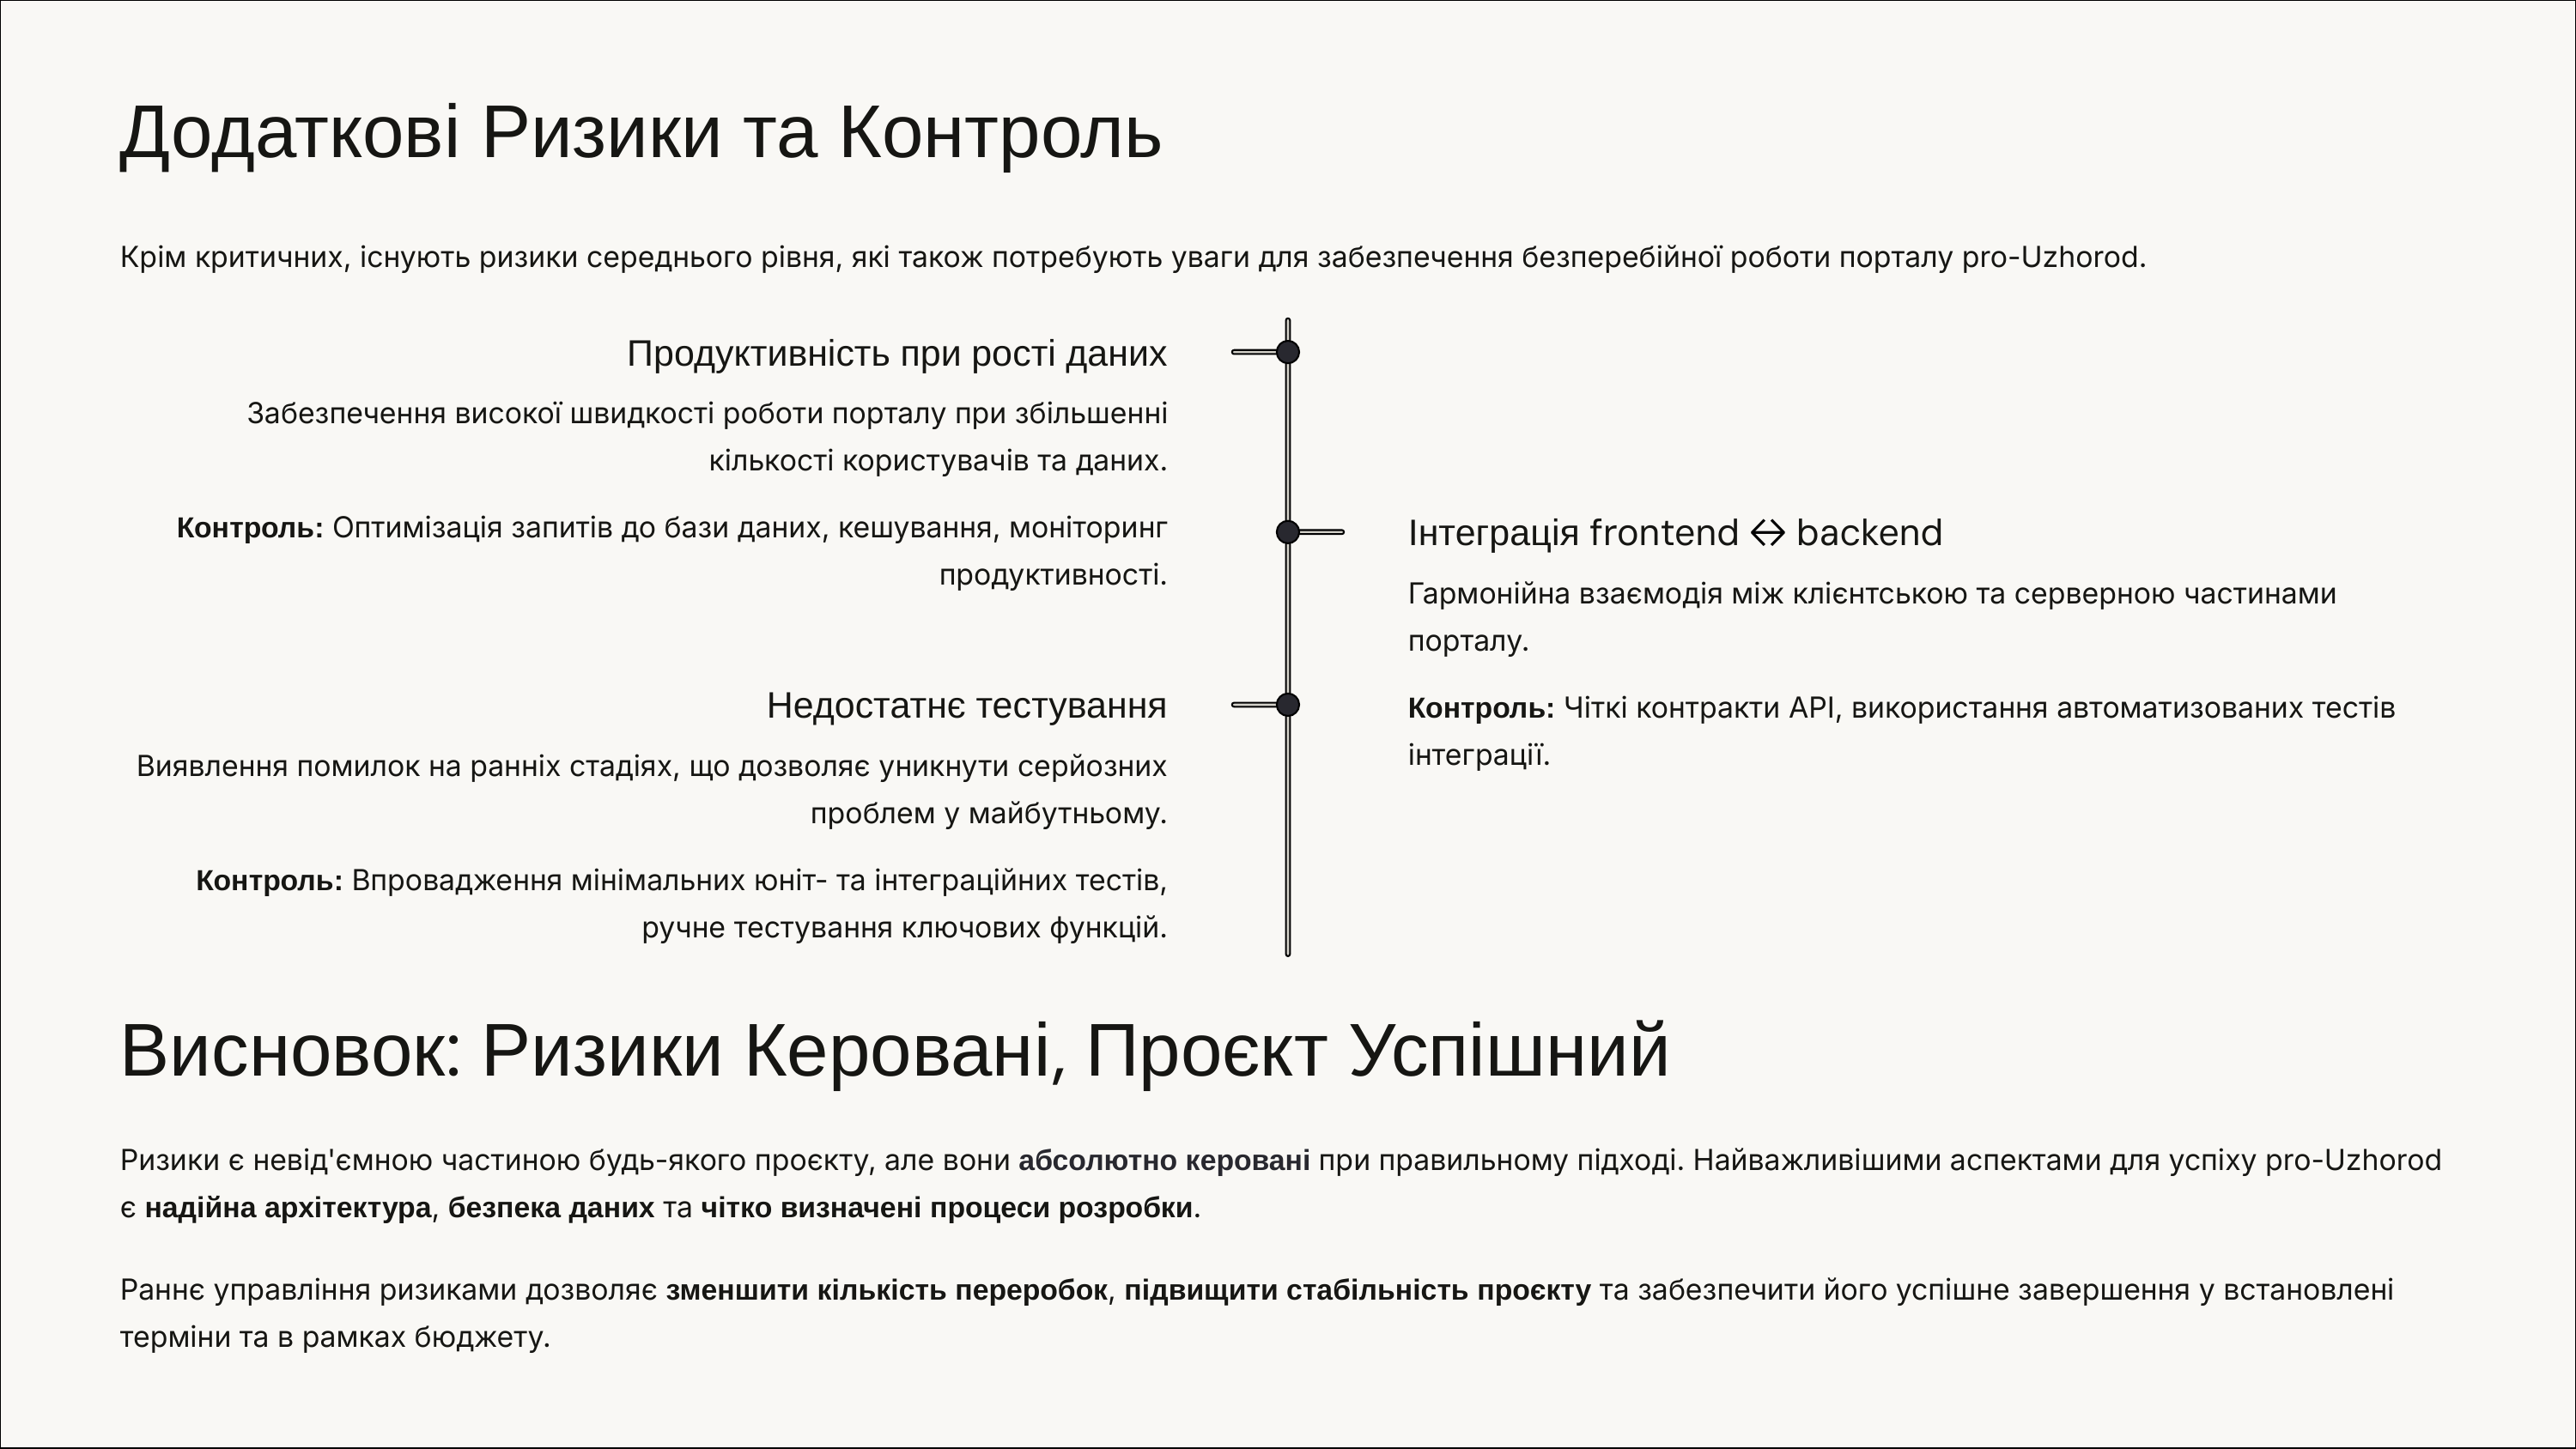

Додаткові Ризики та Контроль
Крім критичних, існують ризики середнього рівня, які також потребують уваги для забезпечення безперебійної роботи порталу pro-Uzhorod.

Продуктивність при рості даних

Забезпечення високої швидкості роботи порталу при збільшенні кількості користувачів та даних.
Контроль: Оптимізація запитів до бази даних, кешування, моніторинг продуктивності.
Інтеграція frontend ↔ backend

Гармонійна взаємодія між клієнтською та серверною частинами порталу.
Контроль: Чіткі контракти API, використання автоматизованих тестів інтеграції.
Недостатнє тестування

Виявлення помилок на ранніх стадіях, що дозволяє уникнути серйозних проблем у майбутньому.
Контроль: Впровадження мінімальних юніт- та інтеграційних тестів, ручне тестування ключових функцій.
Висновок: Ризики Керовані, Проєкт Успішний
Ризики є невід'ємною частиною будь-якого проєкту, але вони абсолютно керовані при правильному підході. Найважливішими аспектами для успіху pro-Uzhorod є надійна архітектура, безпека даних та чітко визначені процеси розробки.
Раннє управління ризиками дозволяє зменшити кількість переробок, підвищити стабільність проєкту та забезпечити його успішне завершення у встановлені терміни та в рамках бюджету.